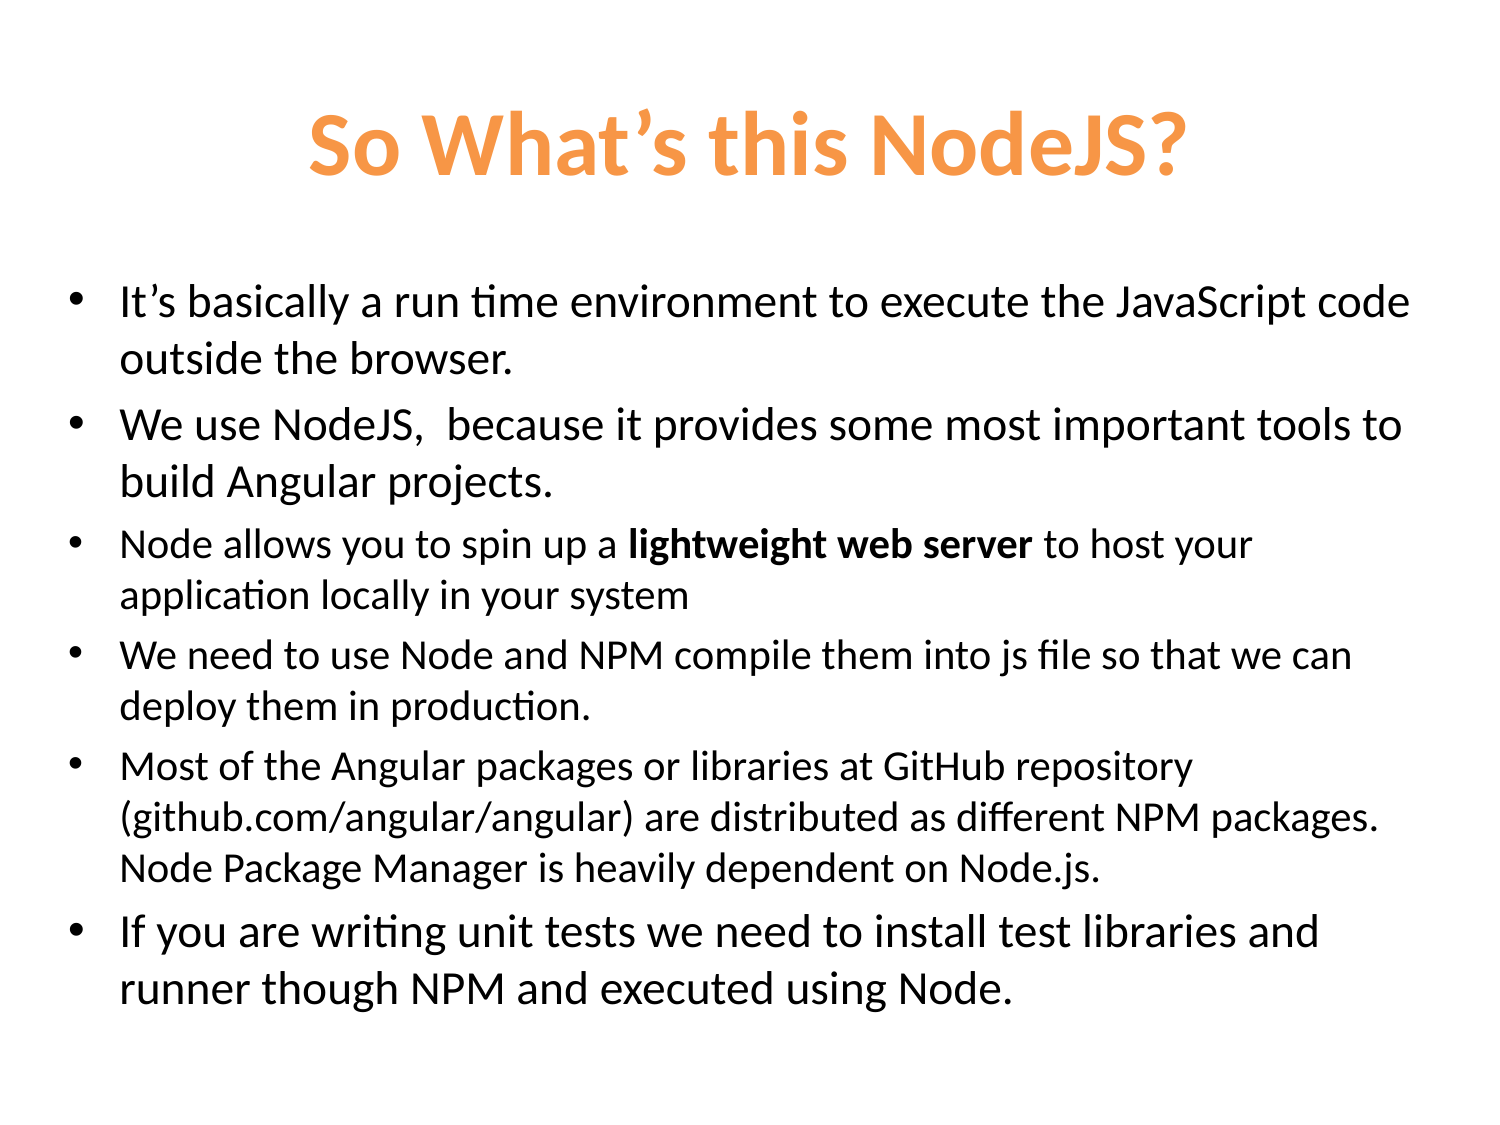

# So What’s this NodeJS?

It’s basically a run time environment to execute the JavaScript code outside the browser.
We use NodeJS,  because it provides some most important tools to build Angular projects.
Node allows you to spin up a lightweight web server to host your application locally in your system
We need to use Node and NPM compile them into js file so that we can deploy them in production.
Most of the Angular packages or libraries at GitHub repository (github.com/angular/angular) are distributed as different NPM packages. Node Package Manager is heavily dependent on Node.js.
If you are writing unit tests we need to install test libraries and runner though NPM and executed using Node.